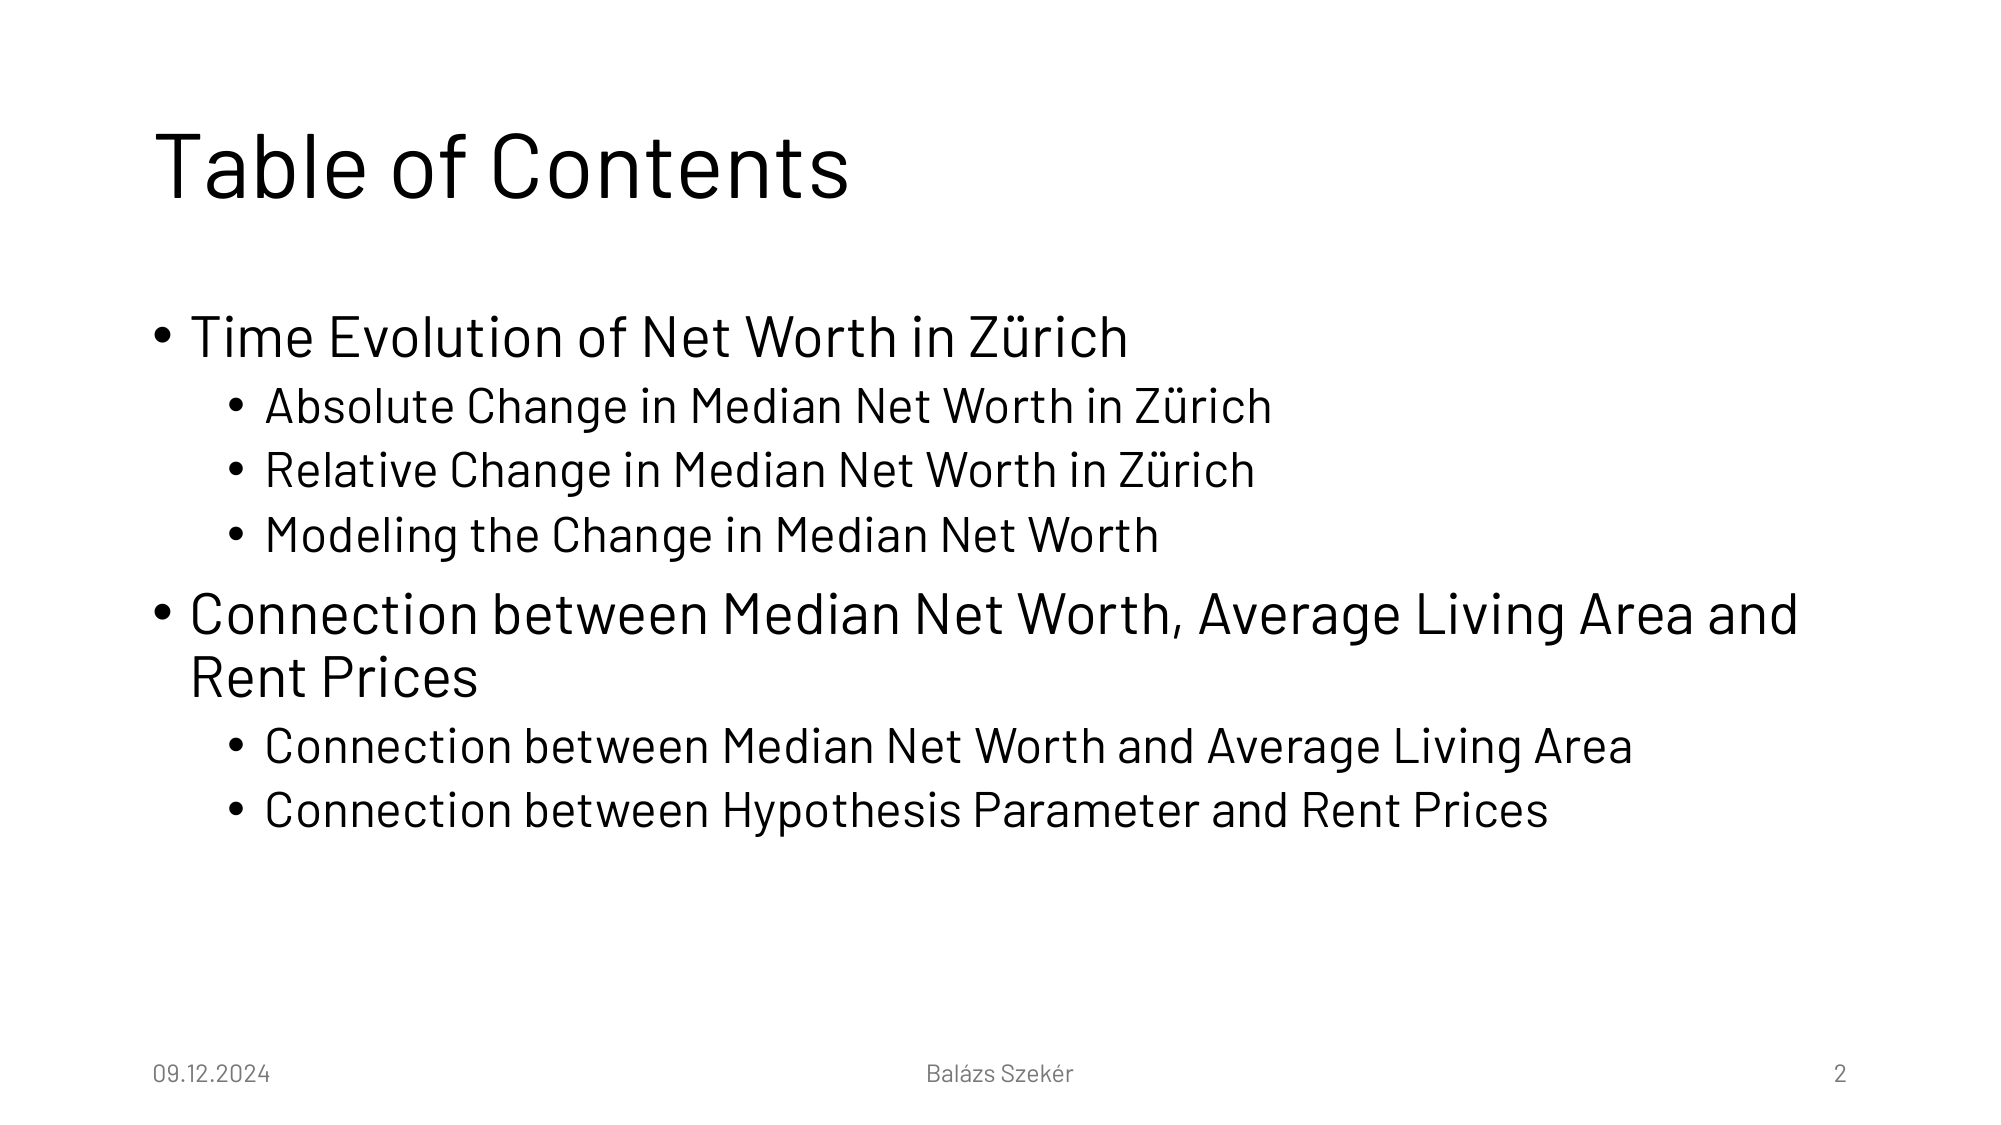

# Table of Contents
Time Evolution of Net Worth in Zürich
Absolute Change in Median Net Worth in Zürich
Relative Change in Median Net Worth in Zürich
Modeling the Change in Median Net Worth
Connection between Median Net Worth, Average Living Area and Rent Prices
Connection between Median Net Worth and Average Living Area
Connection between Hypothesis Parameter and Rent Prices
09.12.2024
Balázs Szekér
2